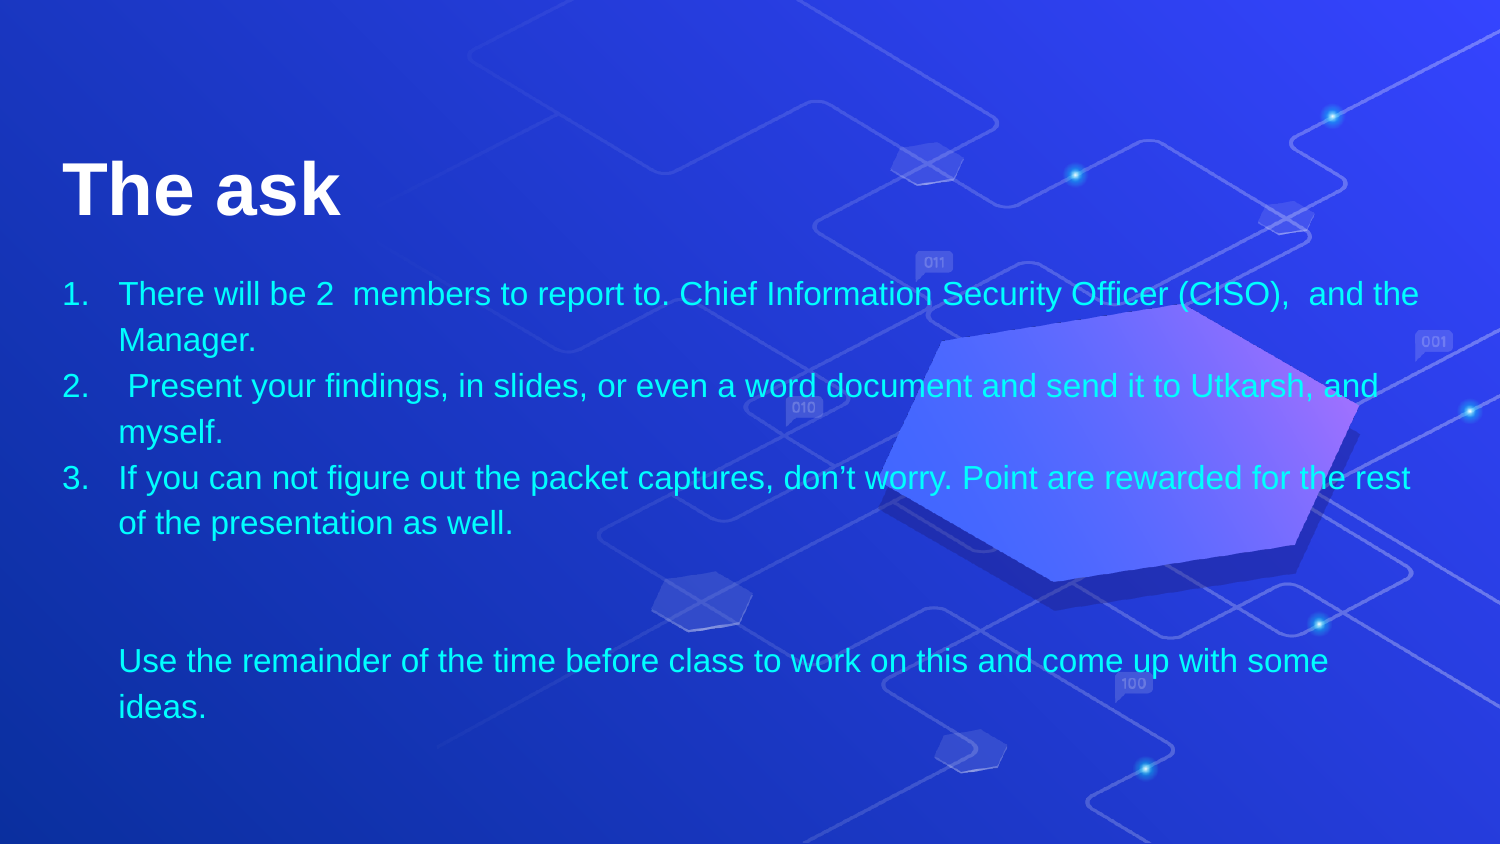

# The ask
There will be 2  members to report to. Chief Information Security Officer (CISO),  and the Manager.
 Present your findings, in slides, or even a word document and send it to Utkarsh, and myself.
If you can not figure out the packet captures, don’t worry. Point are rewarded for the rest of the presentation as well.
Use the remainder of the time before class to work on this and come up with some ideas.